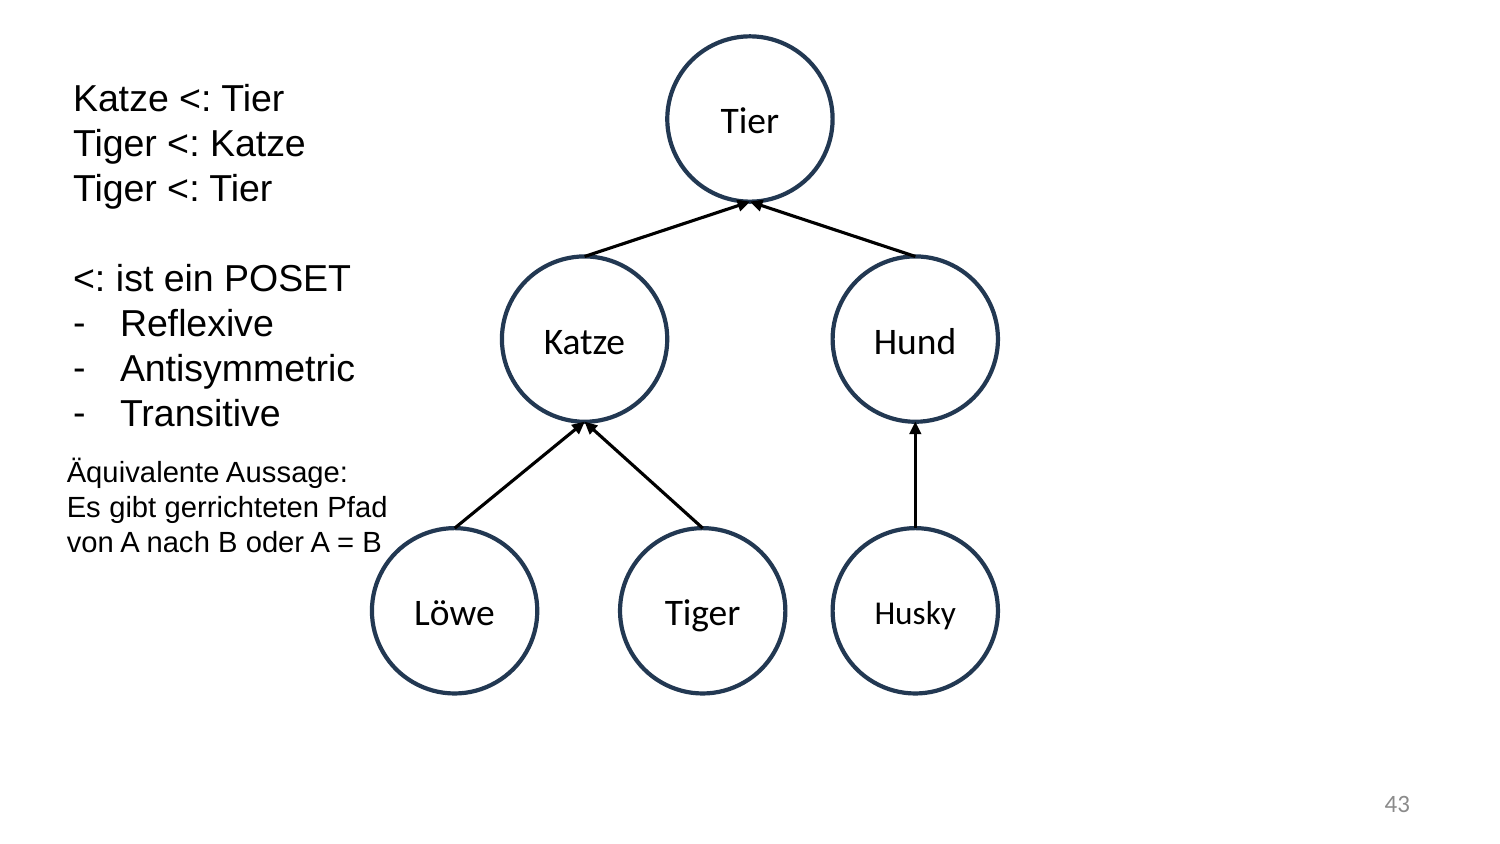

Tier
Katze <: Tier
Tiger <: Katze
Tiger <: Tier

<: ist ein POSET
Reflexive
Antisymmetric
Transitive
Katze
Hund
Äquivalente Aussage:
Es gibt gerrichteten Pfad
von A nach B oder A = B
Löwe
Tiger
Husky
43